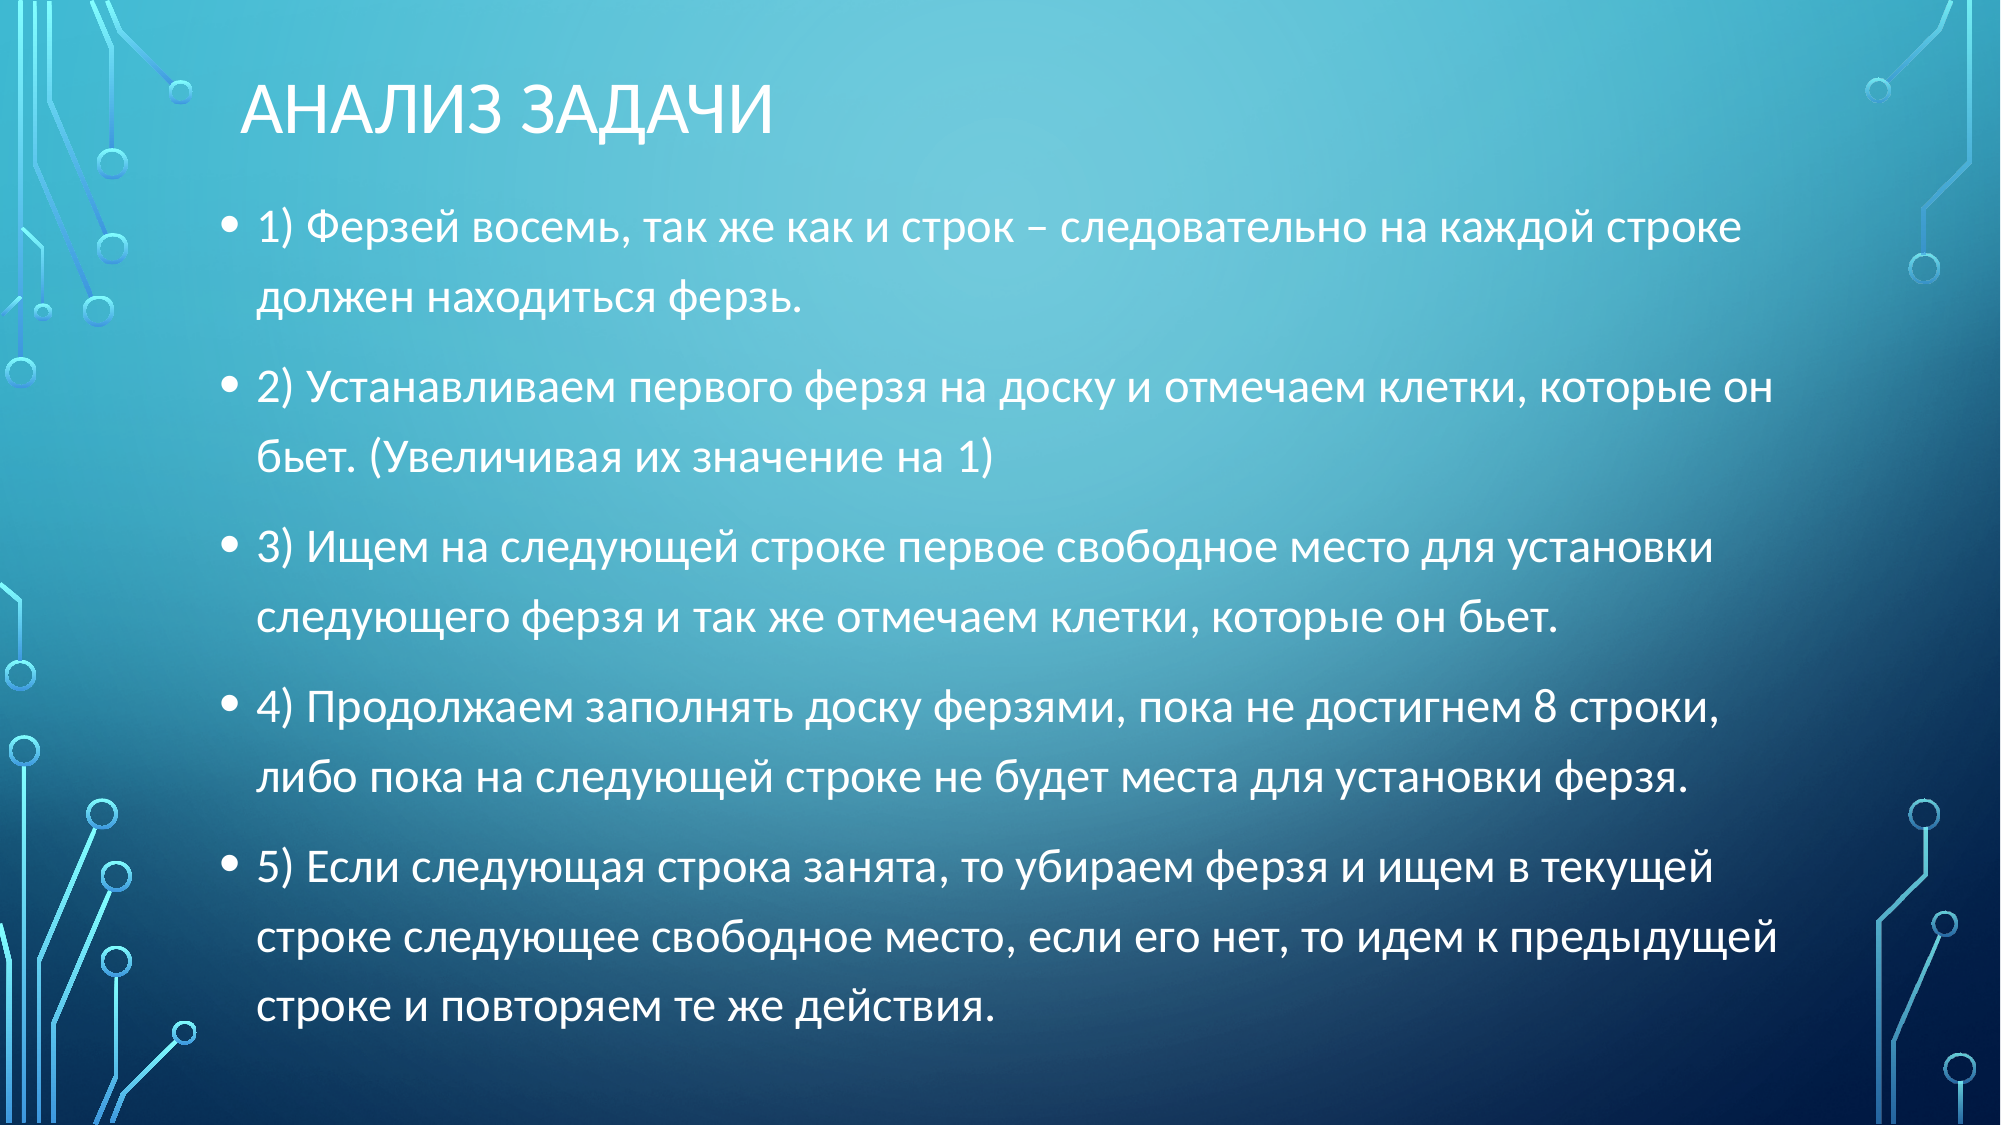

# Анализ задачи
1) Ферзей восемь, так же как и строк – следовательно на каждой строке должен находиться ферзь.
2) Устанавливаем первого ферзя на доску и отмечаем клетки, которые он бьет. (Увеличивая их значение на 1)
3) Ищем на следующей строке первое свободное место для установки следующего ферзя и так же отмечаем клетки, которые он бьет.
4) Продолжаем заполнять доску ферзями, пока не достигнем 8 строки, либо пока на следующей строке не будет места для установки ферзя.
5) Если следующая строка занята, то убираем ферзя и ищем в текущей строке следующее свободное место, если его нет, то идем к предыдущей строке и повторяем те же действия.